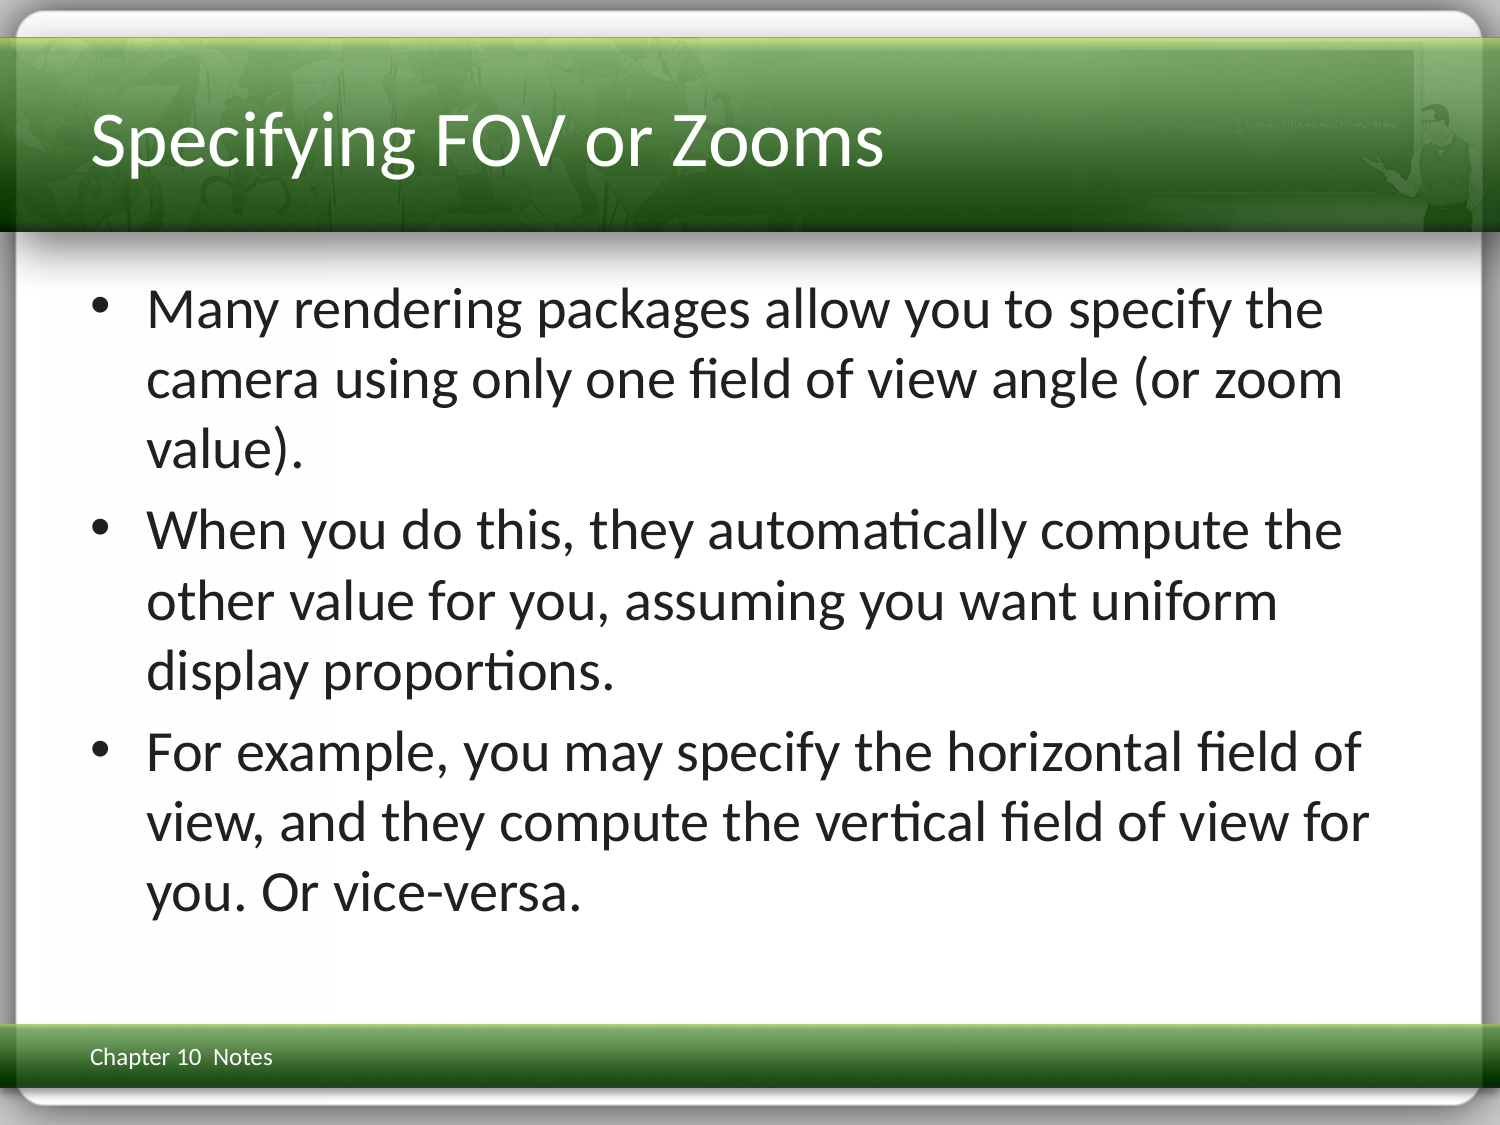

# Specifying FOV or Zooms
Many rendering packages allow you to specify the camera using only one field of view angle (or zoom value).
When you do this, they automatically compute the other value for you, assuming you want uniform display proportions.
For example, you may specify the horizontal field of view, and they compute the vertical field of view for you. Or vice-versa.
Chapter 10  Notes
3D Math Primer for Graphics & Game Dev
39